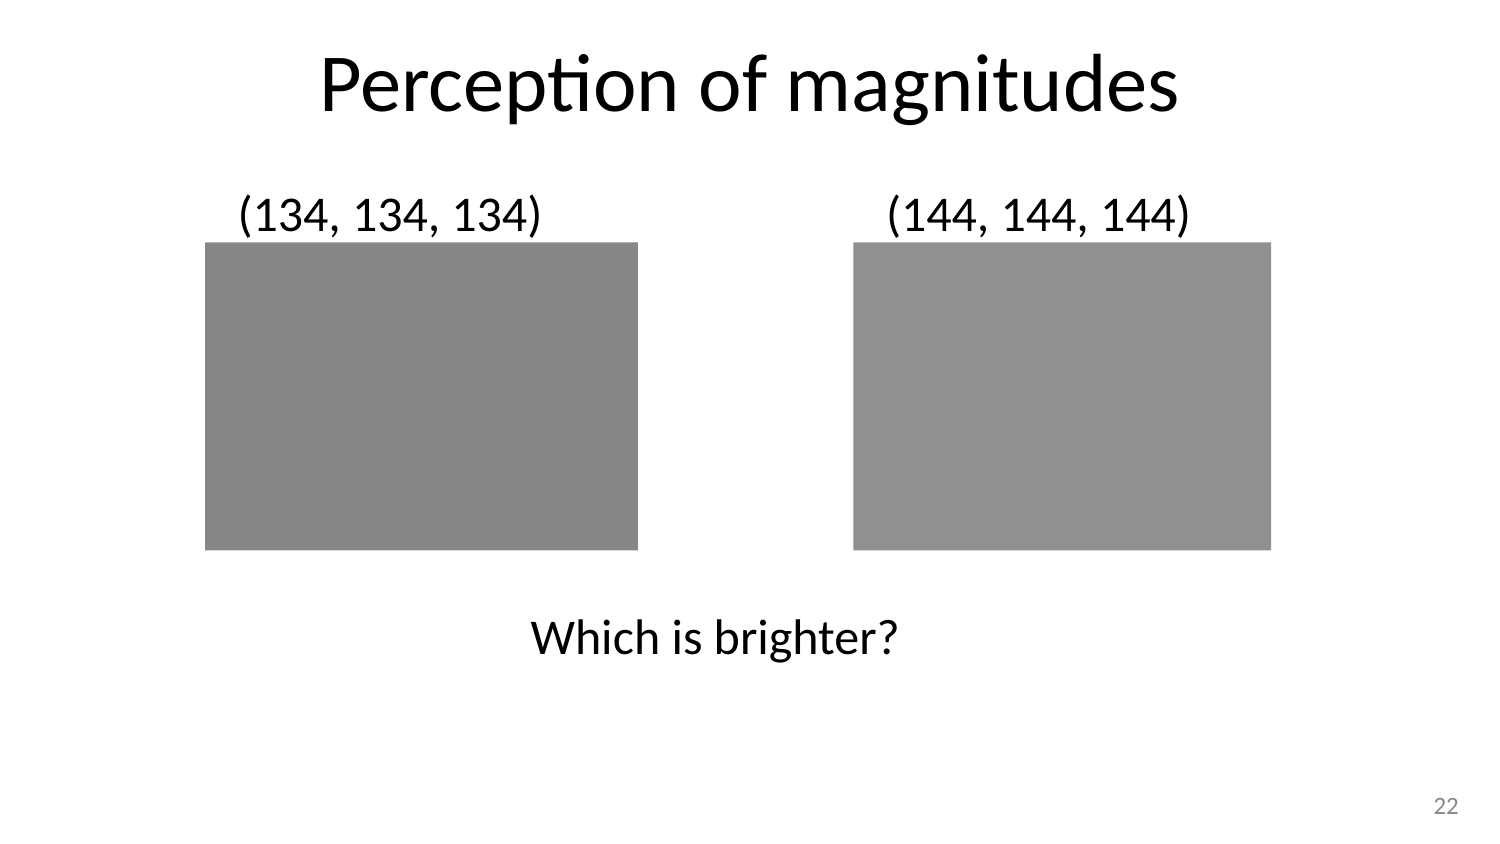

# Perception of magnitudes
(134, 134, 134)
(144, 144, 144)

Which is brighter?
22